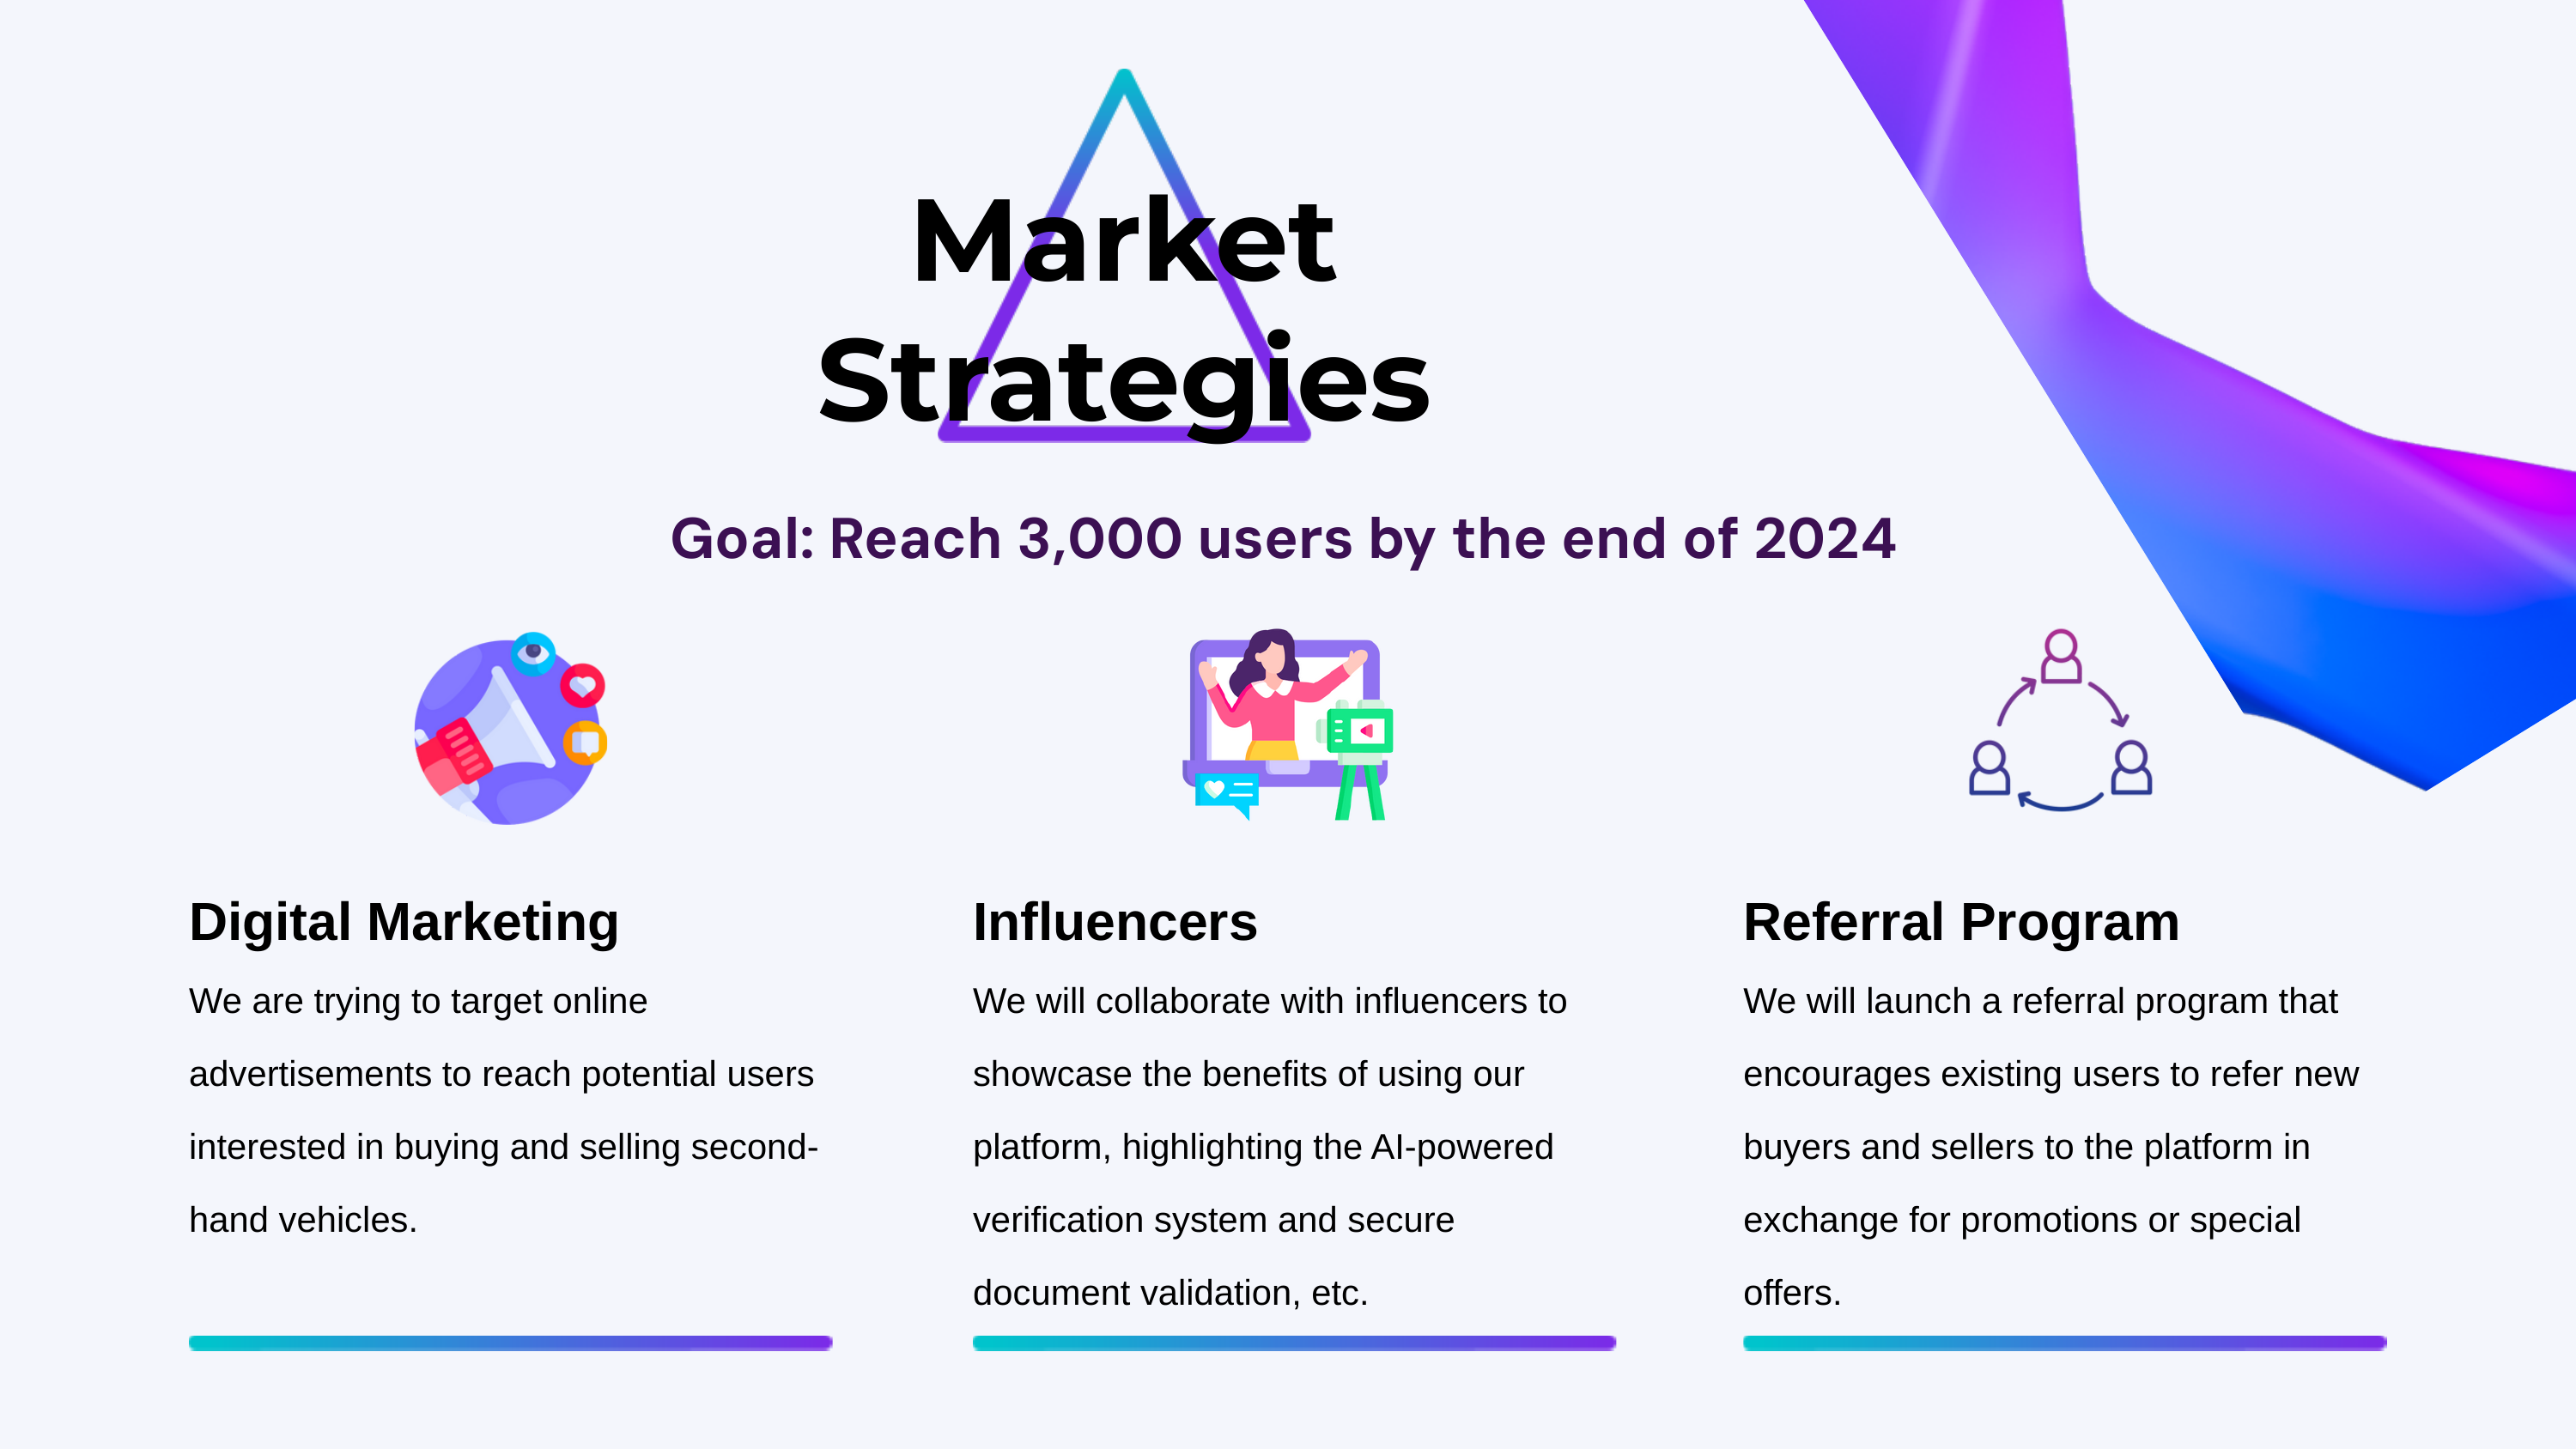

Market
Strategies
Goal: Reach 3,000 users by the end of 2024

Digital Marketing
Influencers
Referral Program
We are trying to target online advertisements to reach potential users interested in buying and selling second-hand vehicles.
We will collaborate with influencers to showcase the benefits of using our platform, highlighting the AI-powered verification system and secure document validation, etc.
We will launch a referral program that encourages existing users to refer new buyers and sellers to the platform in exchange for promotions or special offers.